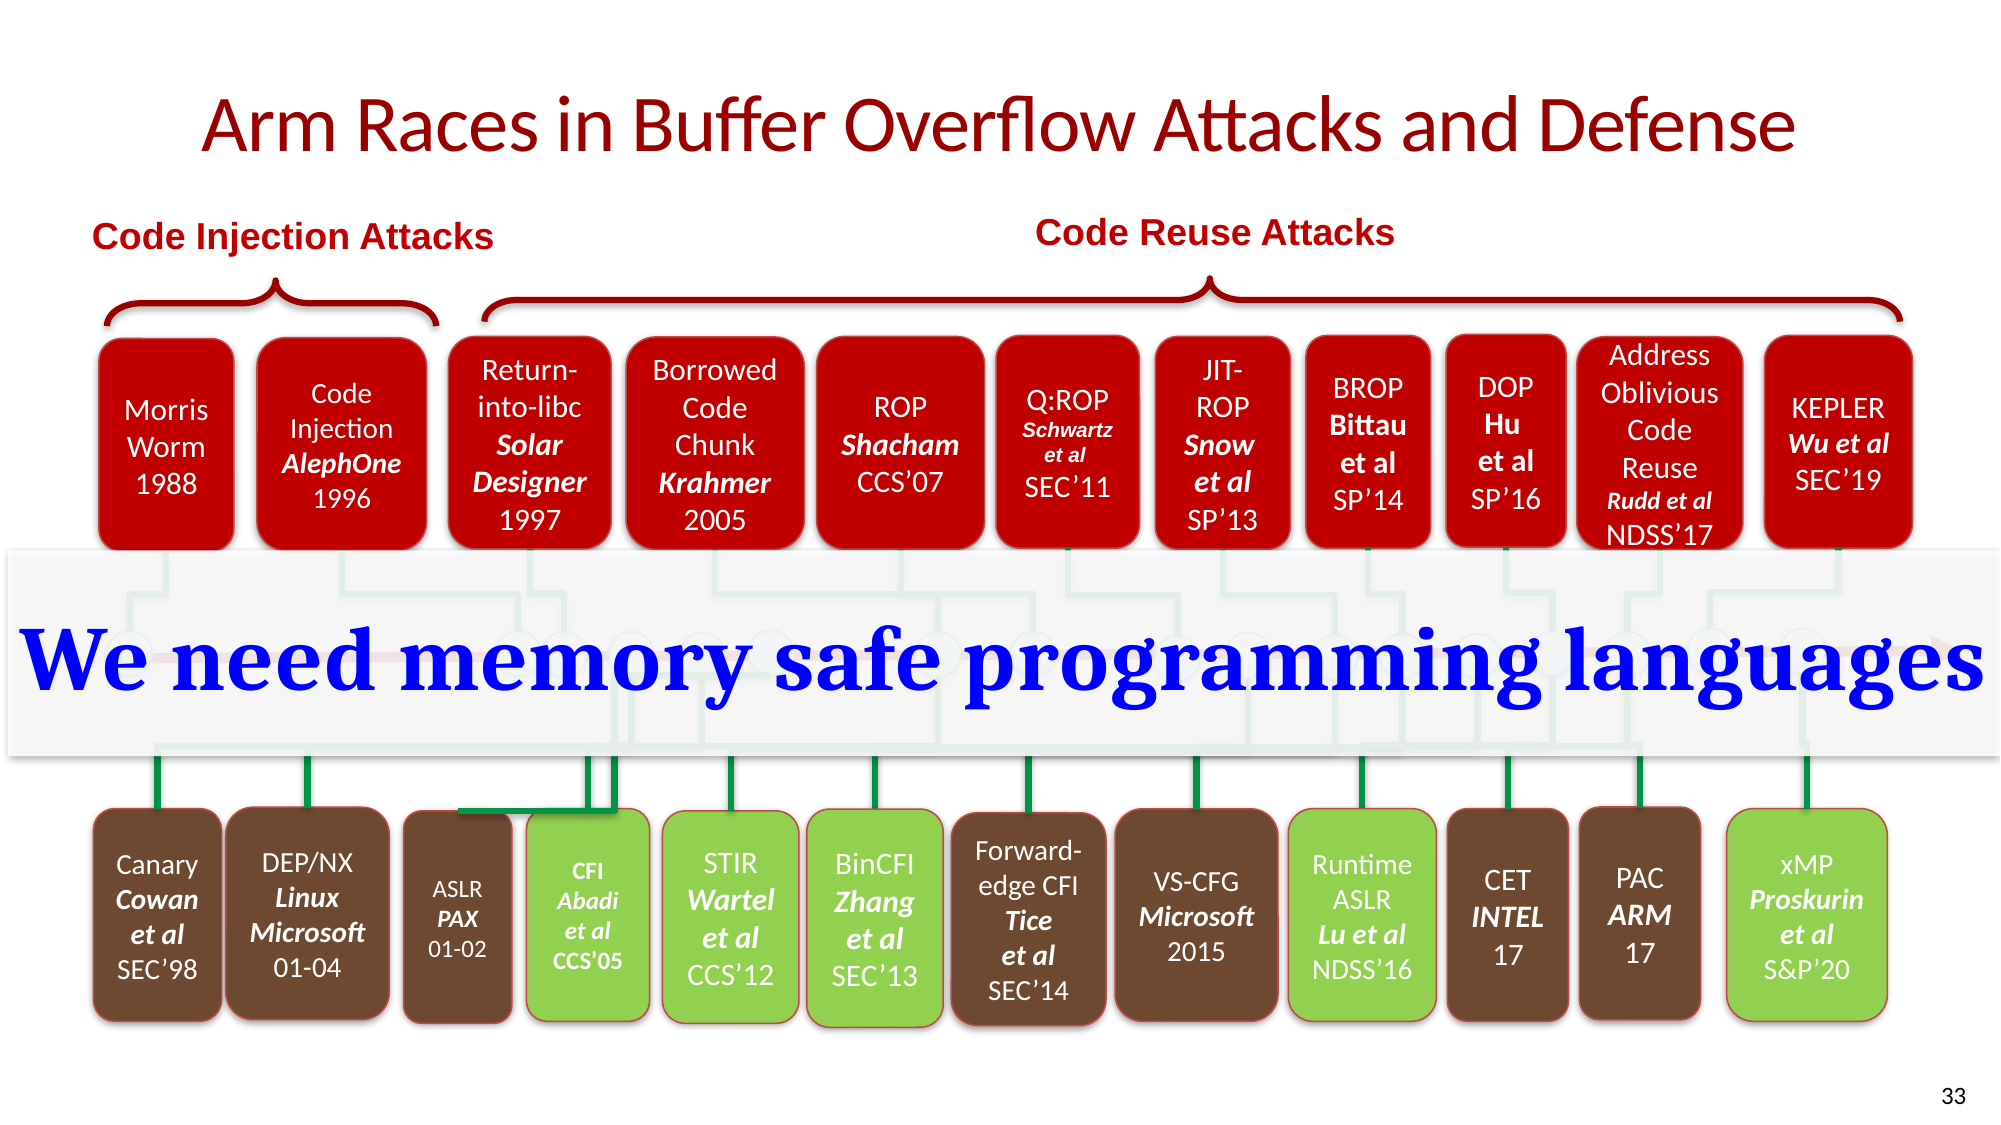

# Arm Races in Buffer Overflow Attacks and Defense

Code Reuse Attacks
Code Injection Attacks
DOP
Hu
et al
SP’16
Q:ROP
Schwartz
et al
SEC’11
BROP
Bittau
et al
SP’14
KEPLER
Wu et al
SEC’19
Return-into-libc
Solar Designer
1997
ROP
Shacham
CCS’07
JIT-ROP
Snow
et al
SP’13
Address Oblivious Code Reuse
Rudd et al
NDSS’17
Borrowed Code Chunk
Krahmer
2005
Code Injection
AlephOne
1996
Morris Worm
1988
We need memory safe programming languages

PAC
ARM
17
DEP/NX
Linux
Microsoft
01-04
xMP
Proskurin et al
S&P’20
Canary
Cowan
et al
SEC’98
CFI
Abadi
et al
CCS’05
Runtime ASLR
Lu et al
NDSS’16
CET
INTEL
17
VS-CFG
Microsoft
2015
BinCFI
Zhang
et al
SEC’13
ASLR
PAX
01-02
STIR
Wartel
et al
CCS’12
Forward-edge CFI
Tice
et al
SEC’14
18.05.2017
33
33